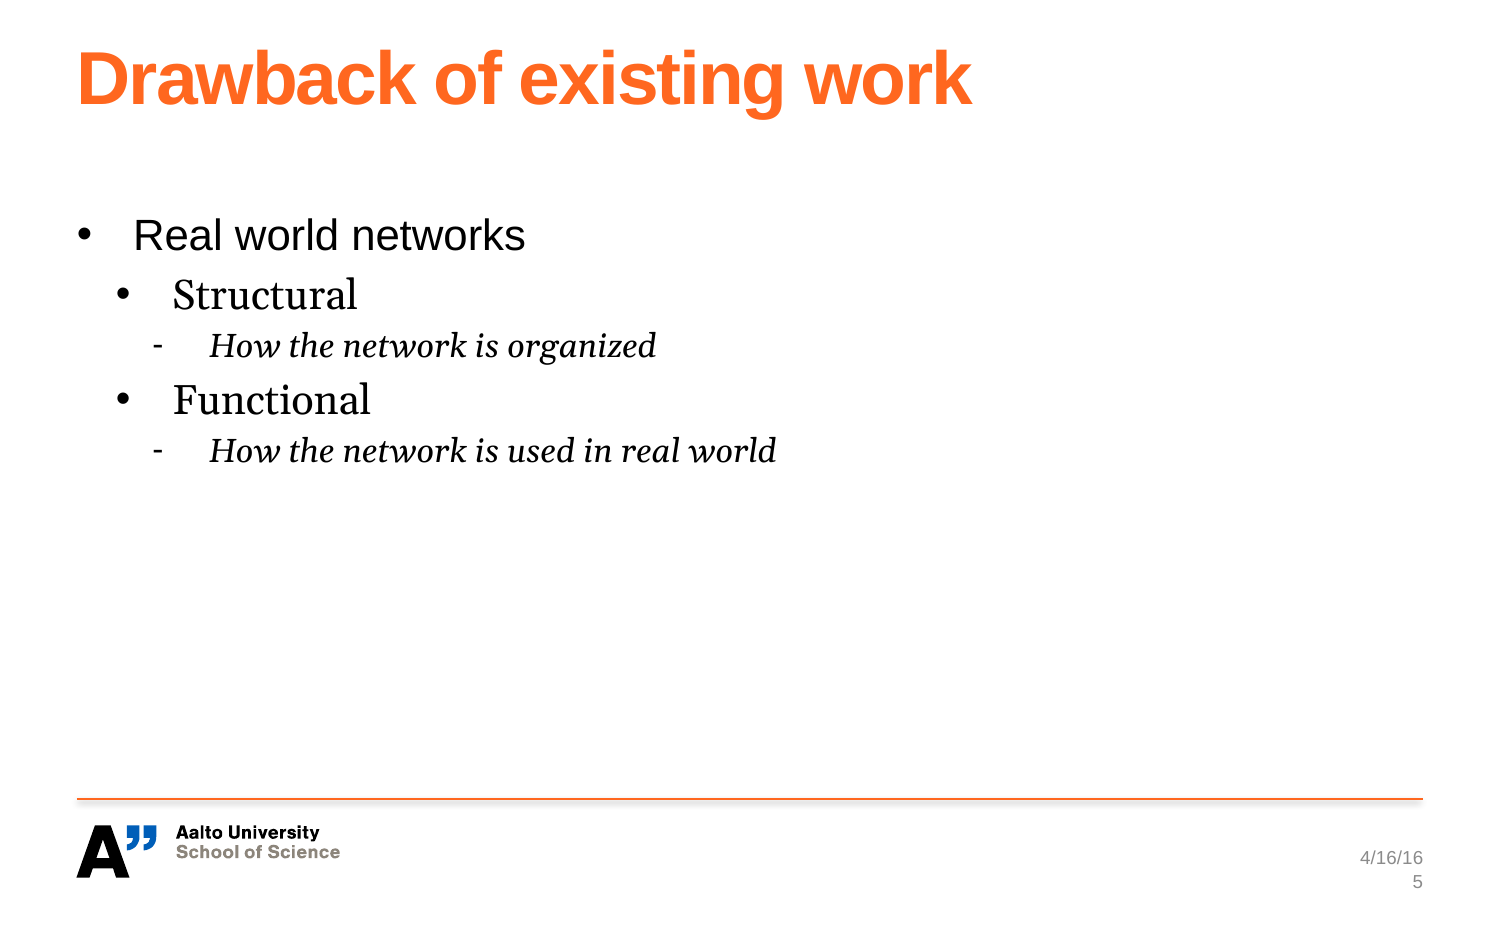

# Drawback of existing work
Real world networks
Structural
How the network is organized
Functional
How the network is used in real world
4/16/16
5